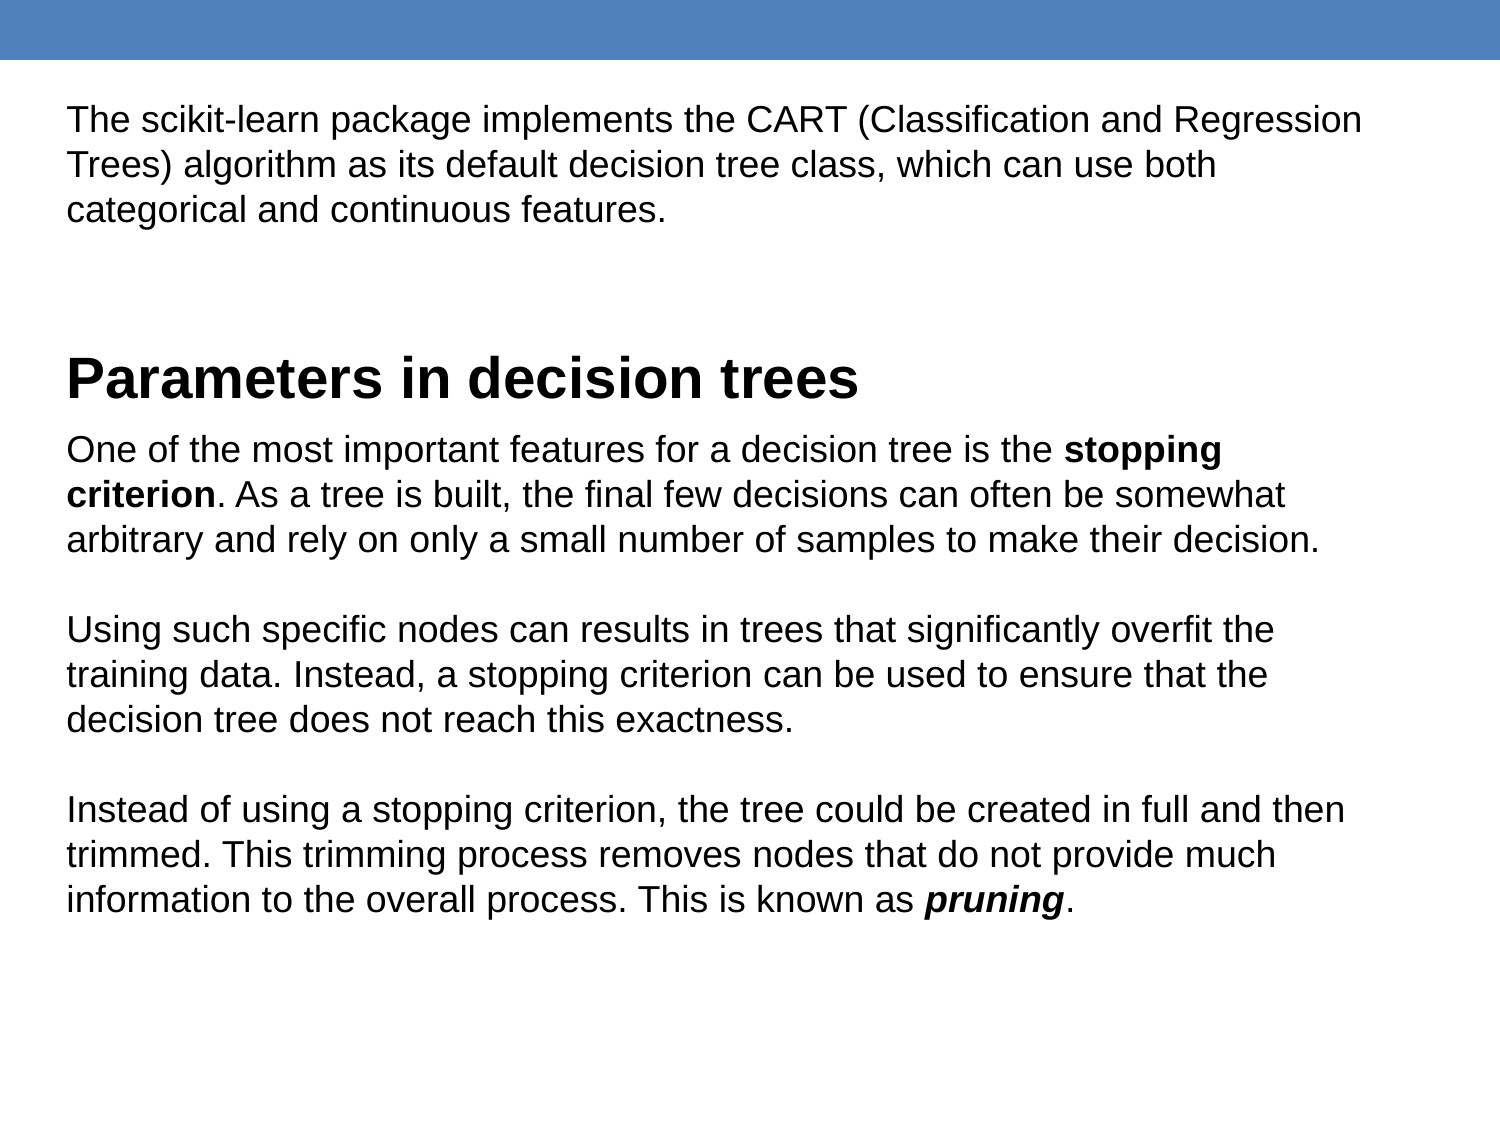

The scikit-learn package implements the CART (Classification and Regression
Trees) algorithm as its default decision tree class, which can use both categorical and continuous features.
Parameters in decision trees
One of the most important features for a decision tree is the stopping criterion. As a tree is built, the final few decisions can often be somewhat arbitrary and rely on only a small number of samples to make their decision.

Using such specific nodes can results in trees that significantly overfit the training data. Instead, a stopping criterion can be used to ensure that the decision tree does not reach this exactness.

Instead of using a stopping criterion, the tree could be created in full and then
trimmed. This trimming process removes nodes that do not provide much
information to the overall process. This is known as pruning.